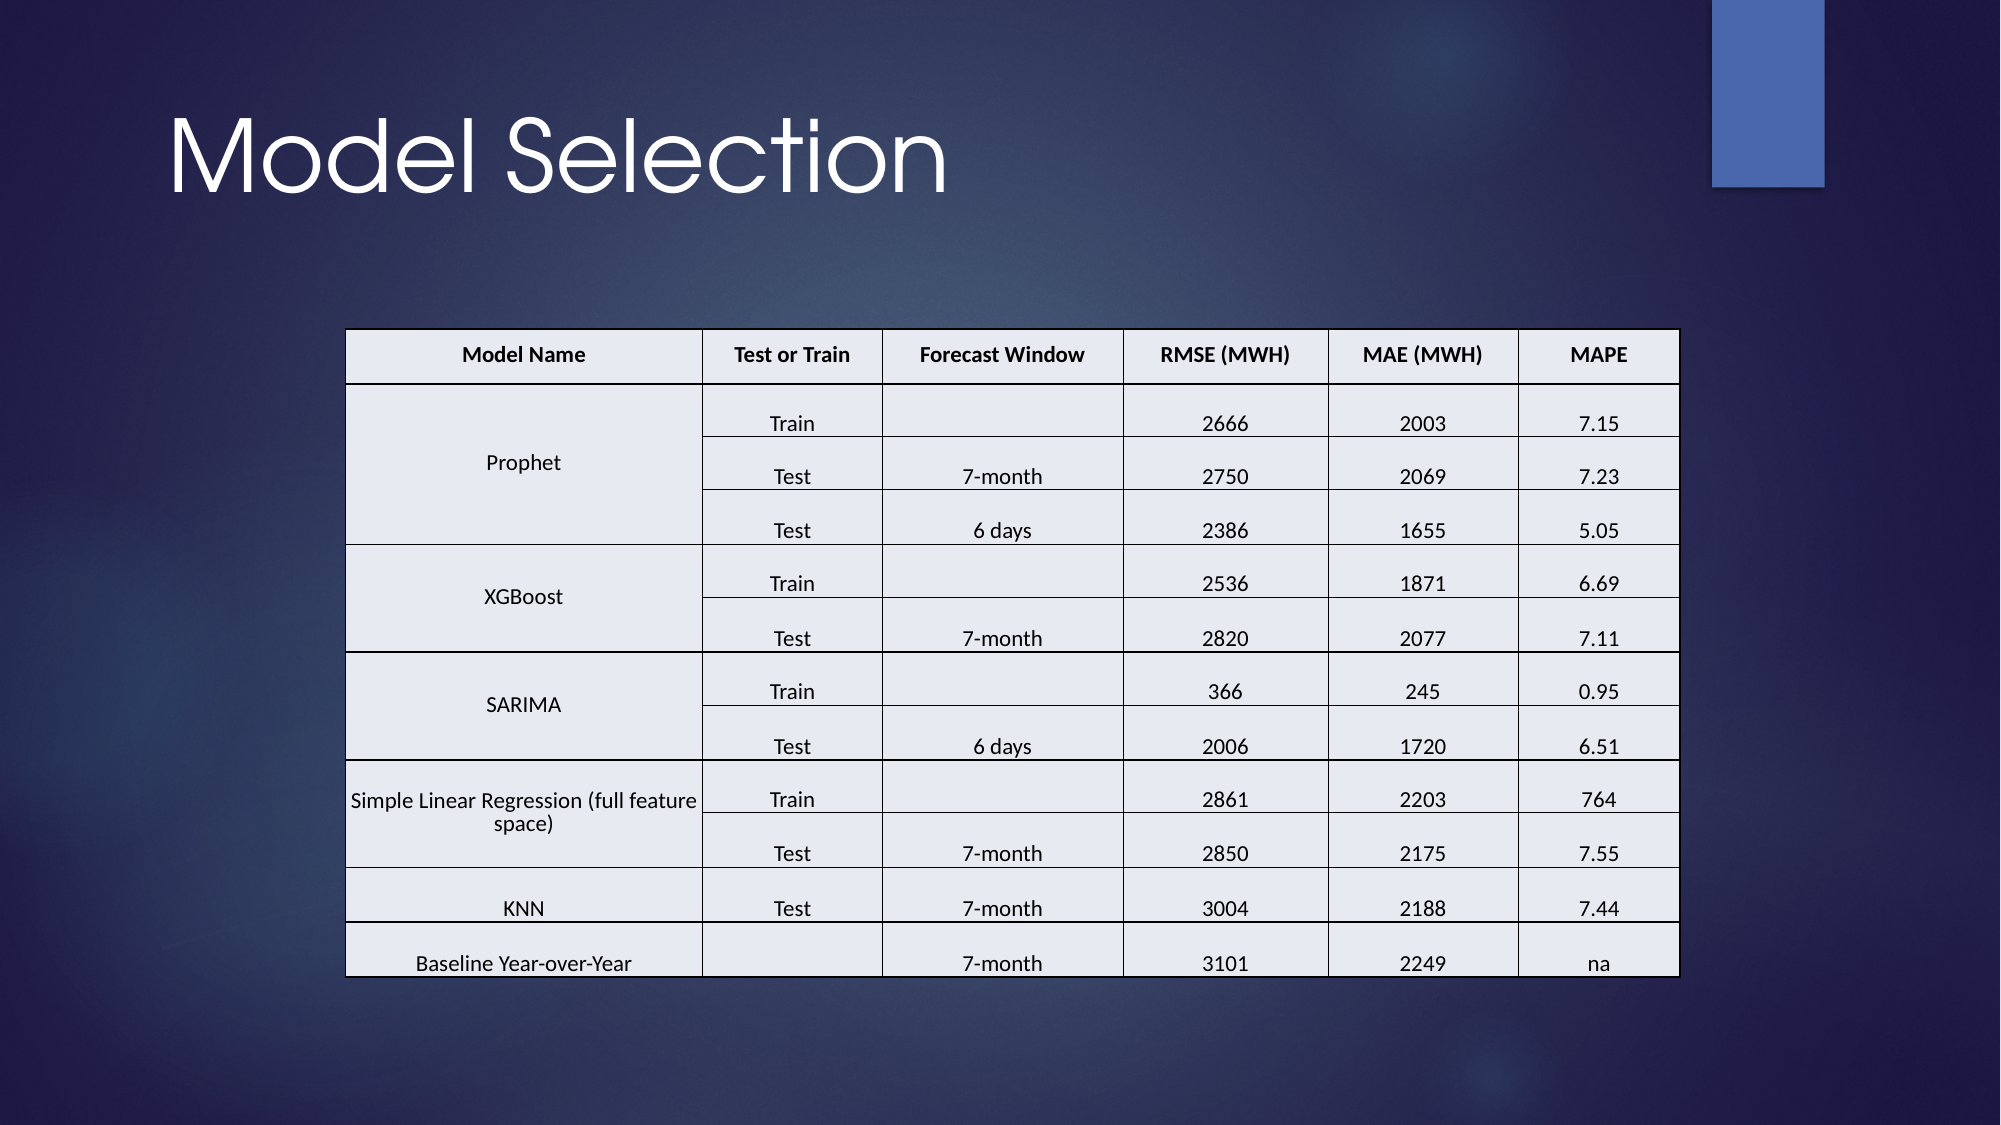

# Model Selection
| Model Name | Test or Train | Forecast Window | RMSE (MWH) | MAE (MWH) | MAPE |
| --- | --- | --- | --- | --- | --- |
| Prophet | Train |  | 2666 | 2003 | 7.15 |
|  | Test | 7-month | 2750 | 2069 | 7.23 |
|  | Test | 6 days | 2386 | 1655 | 5.05 |
| XGBoost | Train |  | 2536 | 1871 | 6.69 |
|  | Test | 7-month | 2820 | 2077 | 7.11 |
| SARIMA | Train |  | 366 | 245 | 0.95 |
|  | Test | 6 days | 2006 | 1720 | 6.51 |
| Simple Linear Regression (full feature space) | Train |  | 2861 | 2203 | 764 |
|  | Test | 7-month | 2850 | 2175 | 7.55 |
| KNN | Test | 7-month | 3004 | 2188 | 7.44 |
| Baseline Year-over-Year |  | 7-month | 3101 | 2249 | na |